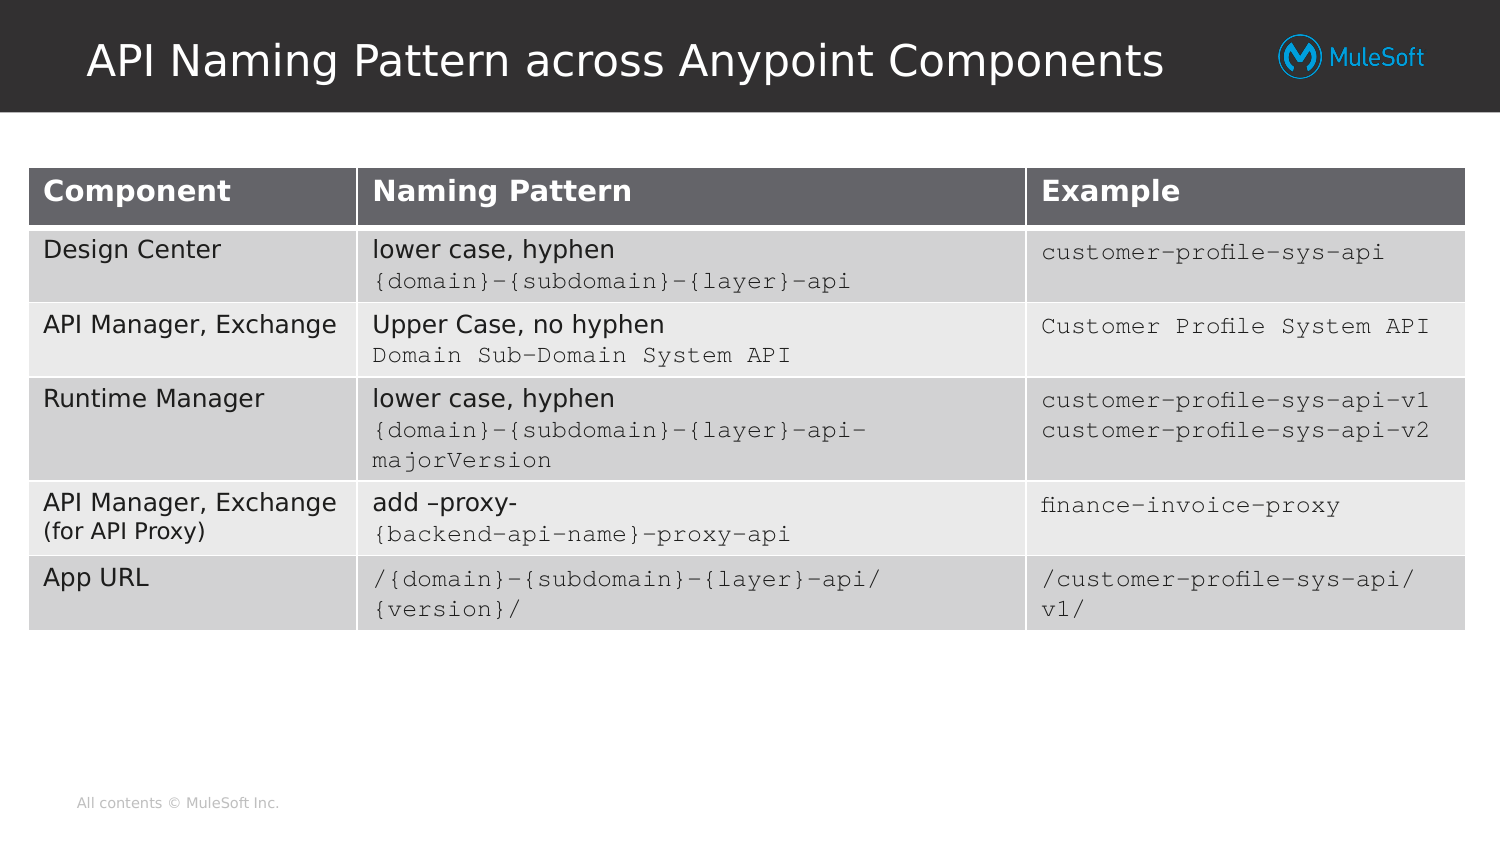

# API Naming Pattern across Anypoint Components
| Component | Naming Pattern | Example |
| --- | --- | --- |
| Design Center | lower case, hyphen {domain}-{subdomain}-{layer}-api | customer-profile-sys-api |
| API Manager, Exchange | Upper Case, no hyphen Domain Sub-Domain System API | Customer Profile System API |
| Runtime Manager | lower case, hyphen {domain}-{subdomain}-{layer}-api-majorVersion | customer-profile-sys-api-v1 customer-profile-sys-api-v2 |
| API Manager, Exchange (for API Proxy) | add –proxy- {backend-api-name}-proxy-api | finance-invoice-proxy |
| App URL | /{domain}-{subdomain}-{layer}-api/{version}/ | /customer-profile-sys-api/v1/ |